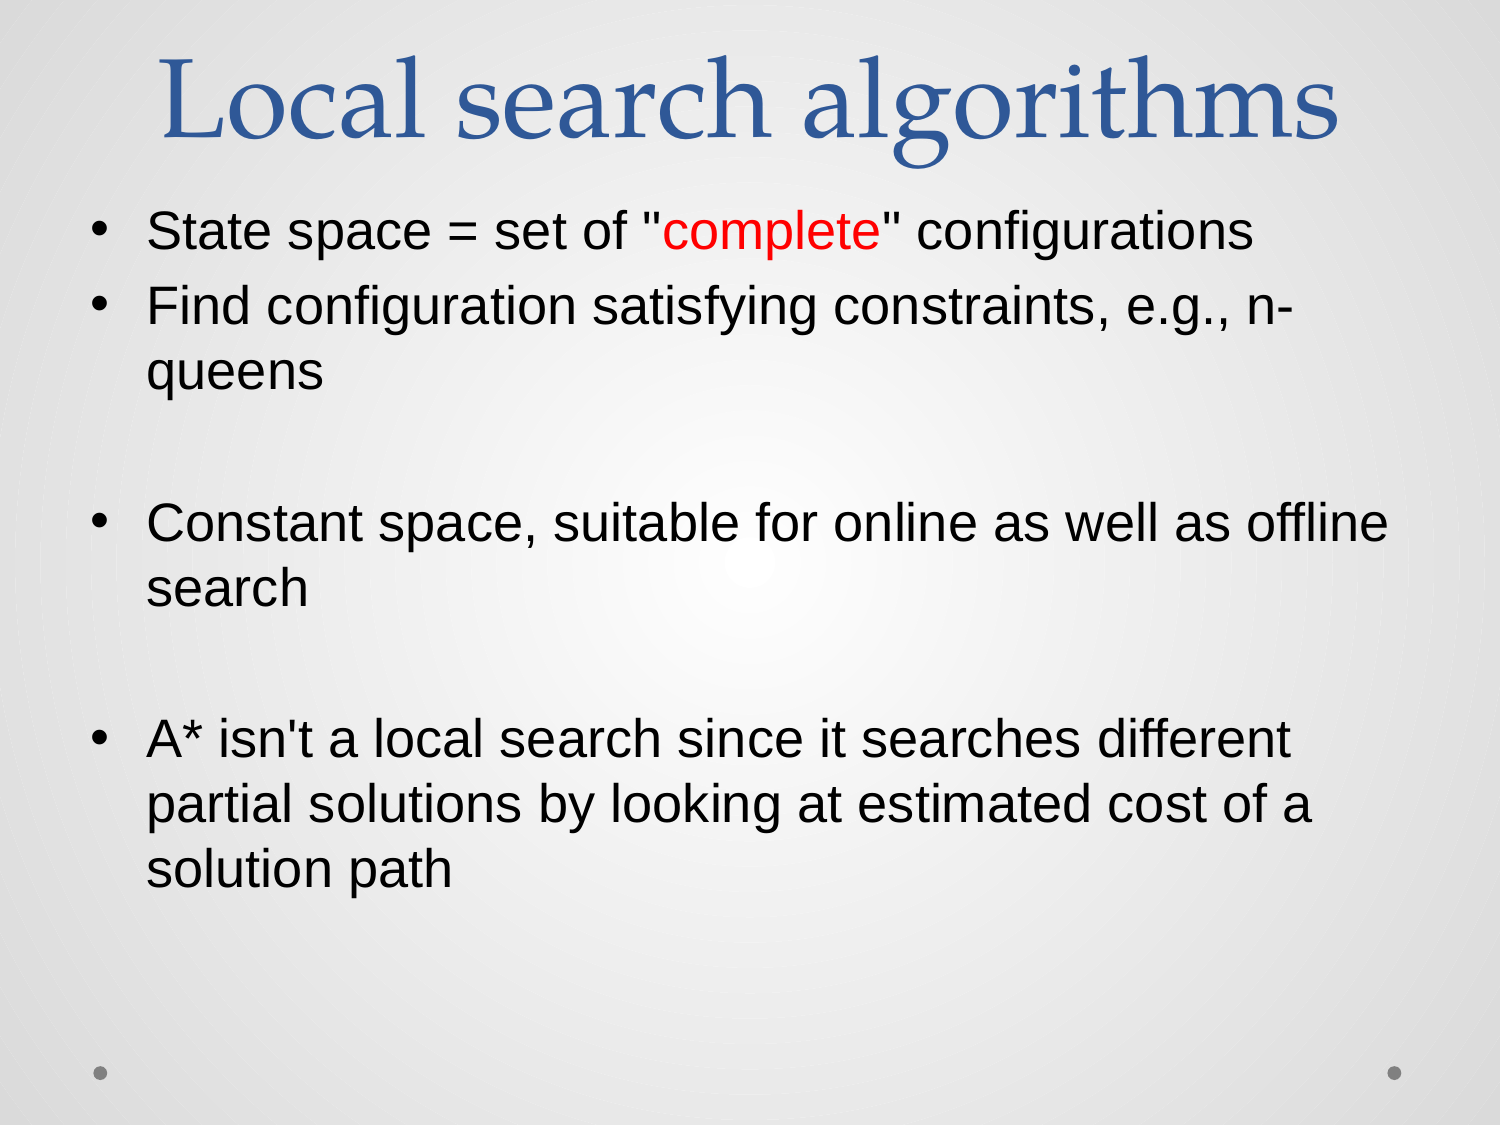

# Local search algorithms
State space = set of "complete" configurations
Find configuration satisfying constraints, e.g., n-queens

Constant space, suitable for online as well as offline search

A* isn't a local search since it searches different partial solutions by looking at estimated cost of a solution path